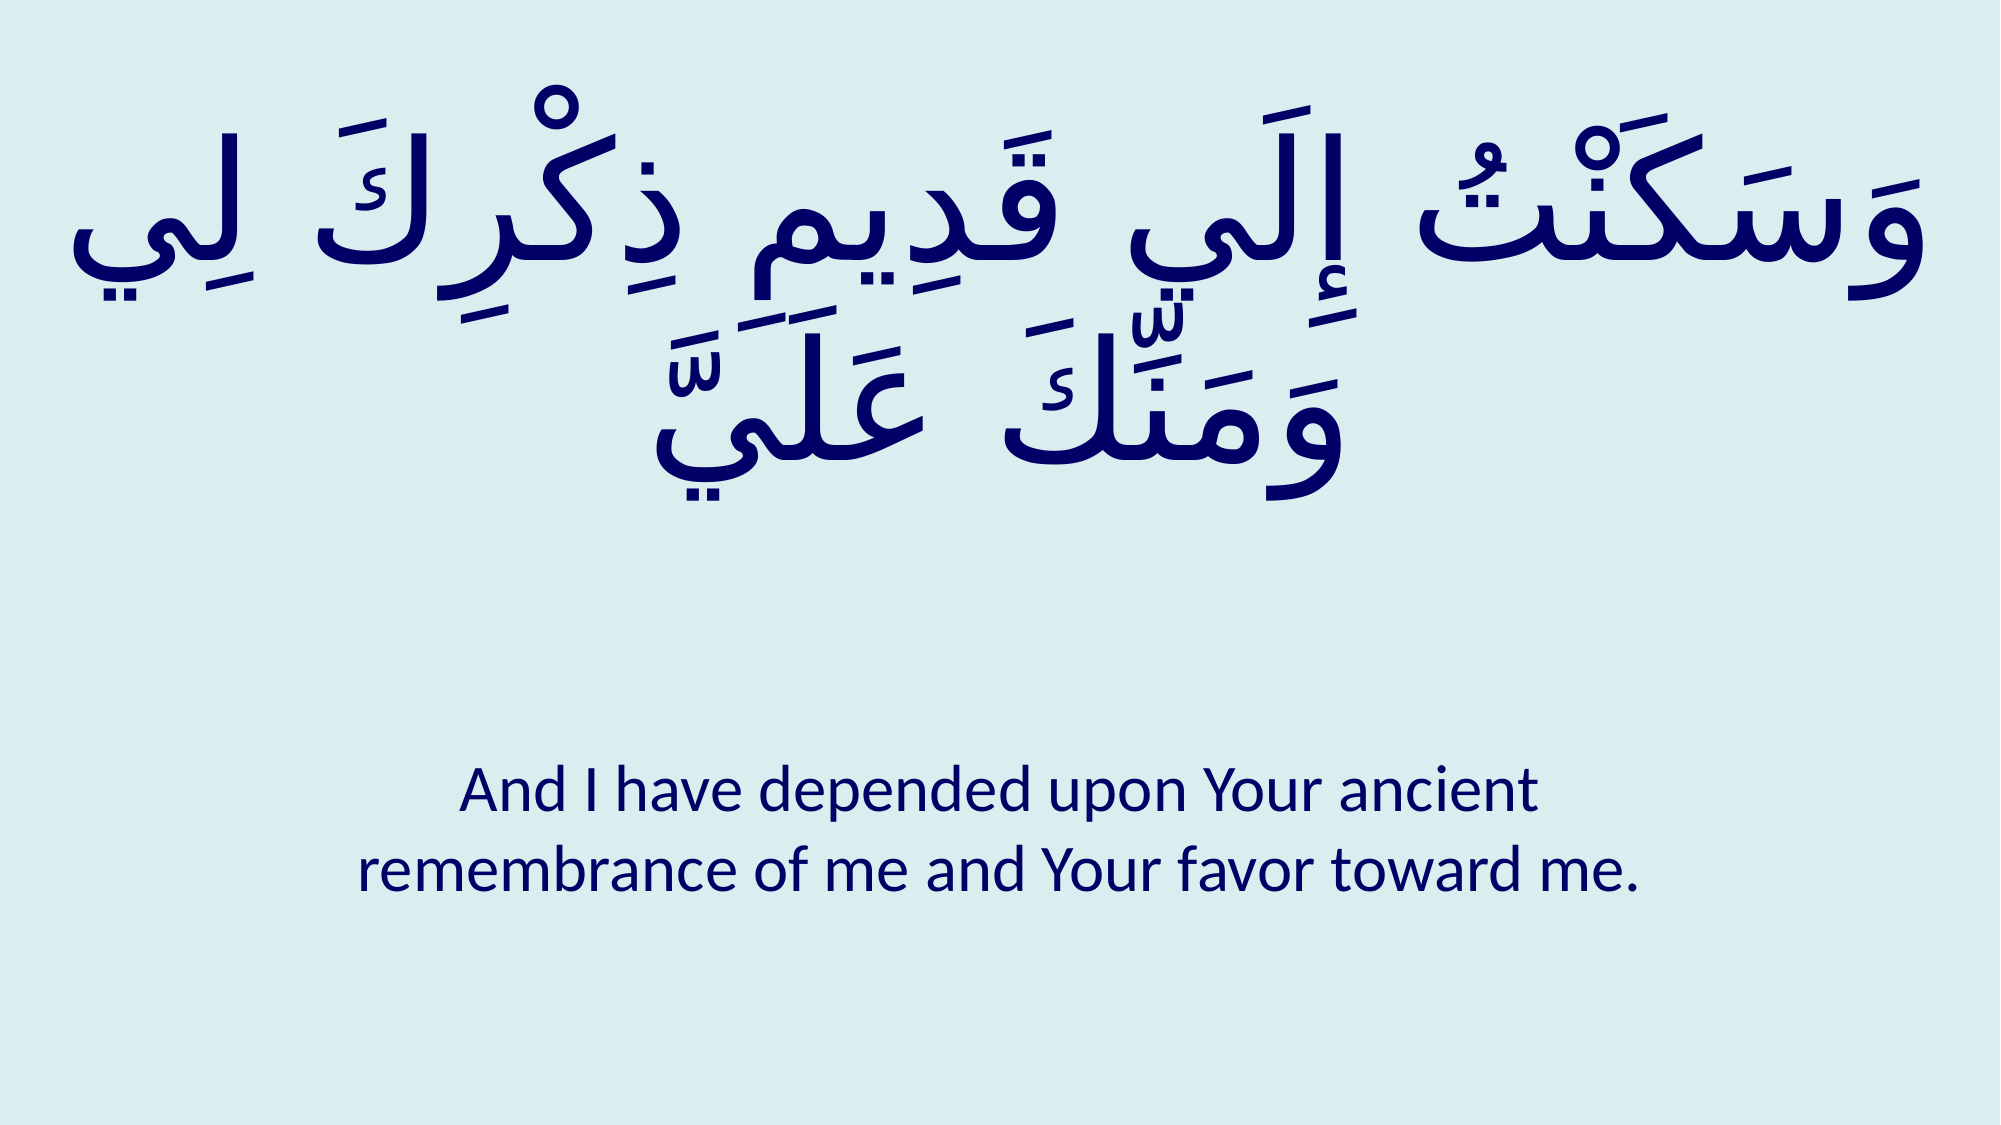

# وَسَكَنْتُ إِلَي قَدِیمِ ذِكْرِكَ لِي وَمَنِّكَ عَلَيَّ
And I have depended upon Your ancient remembrance of me and Your favor toward me.